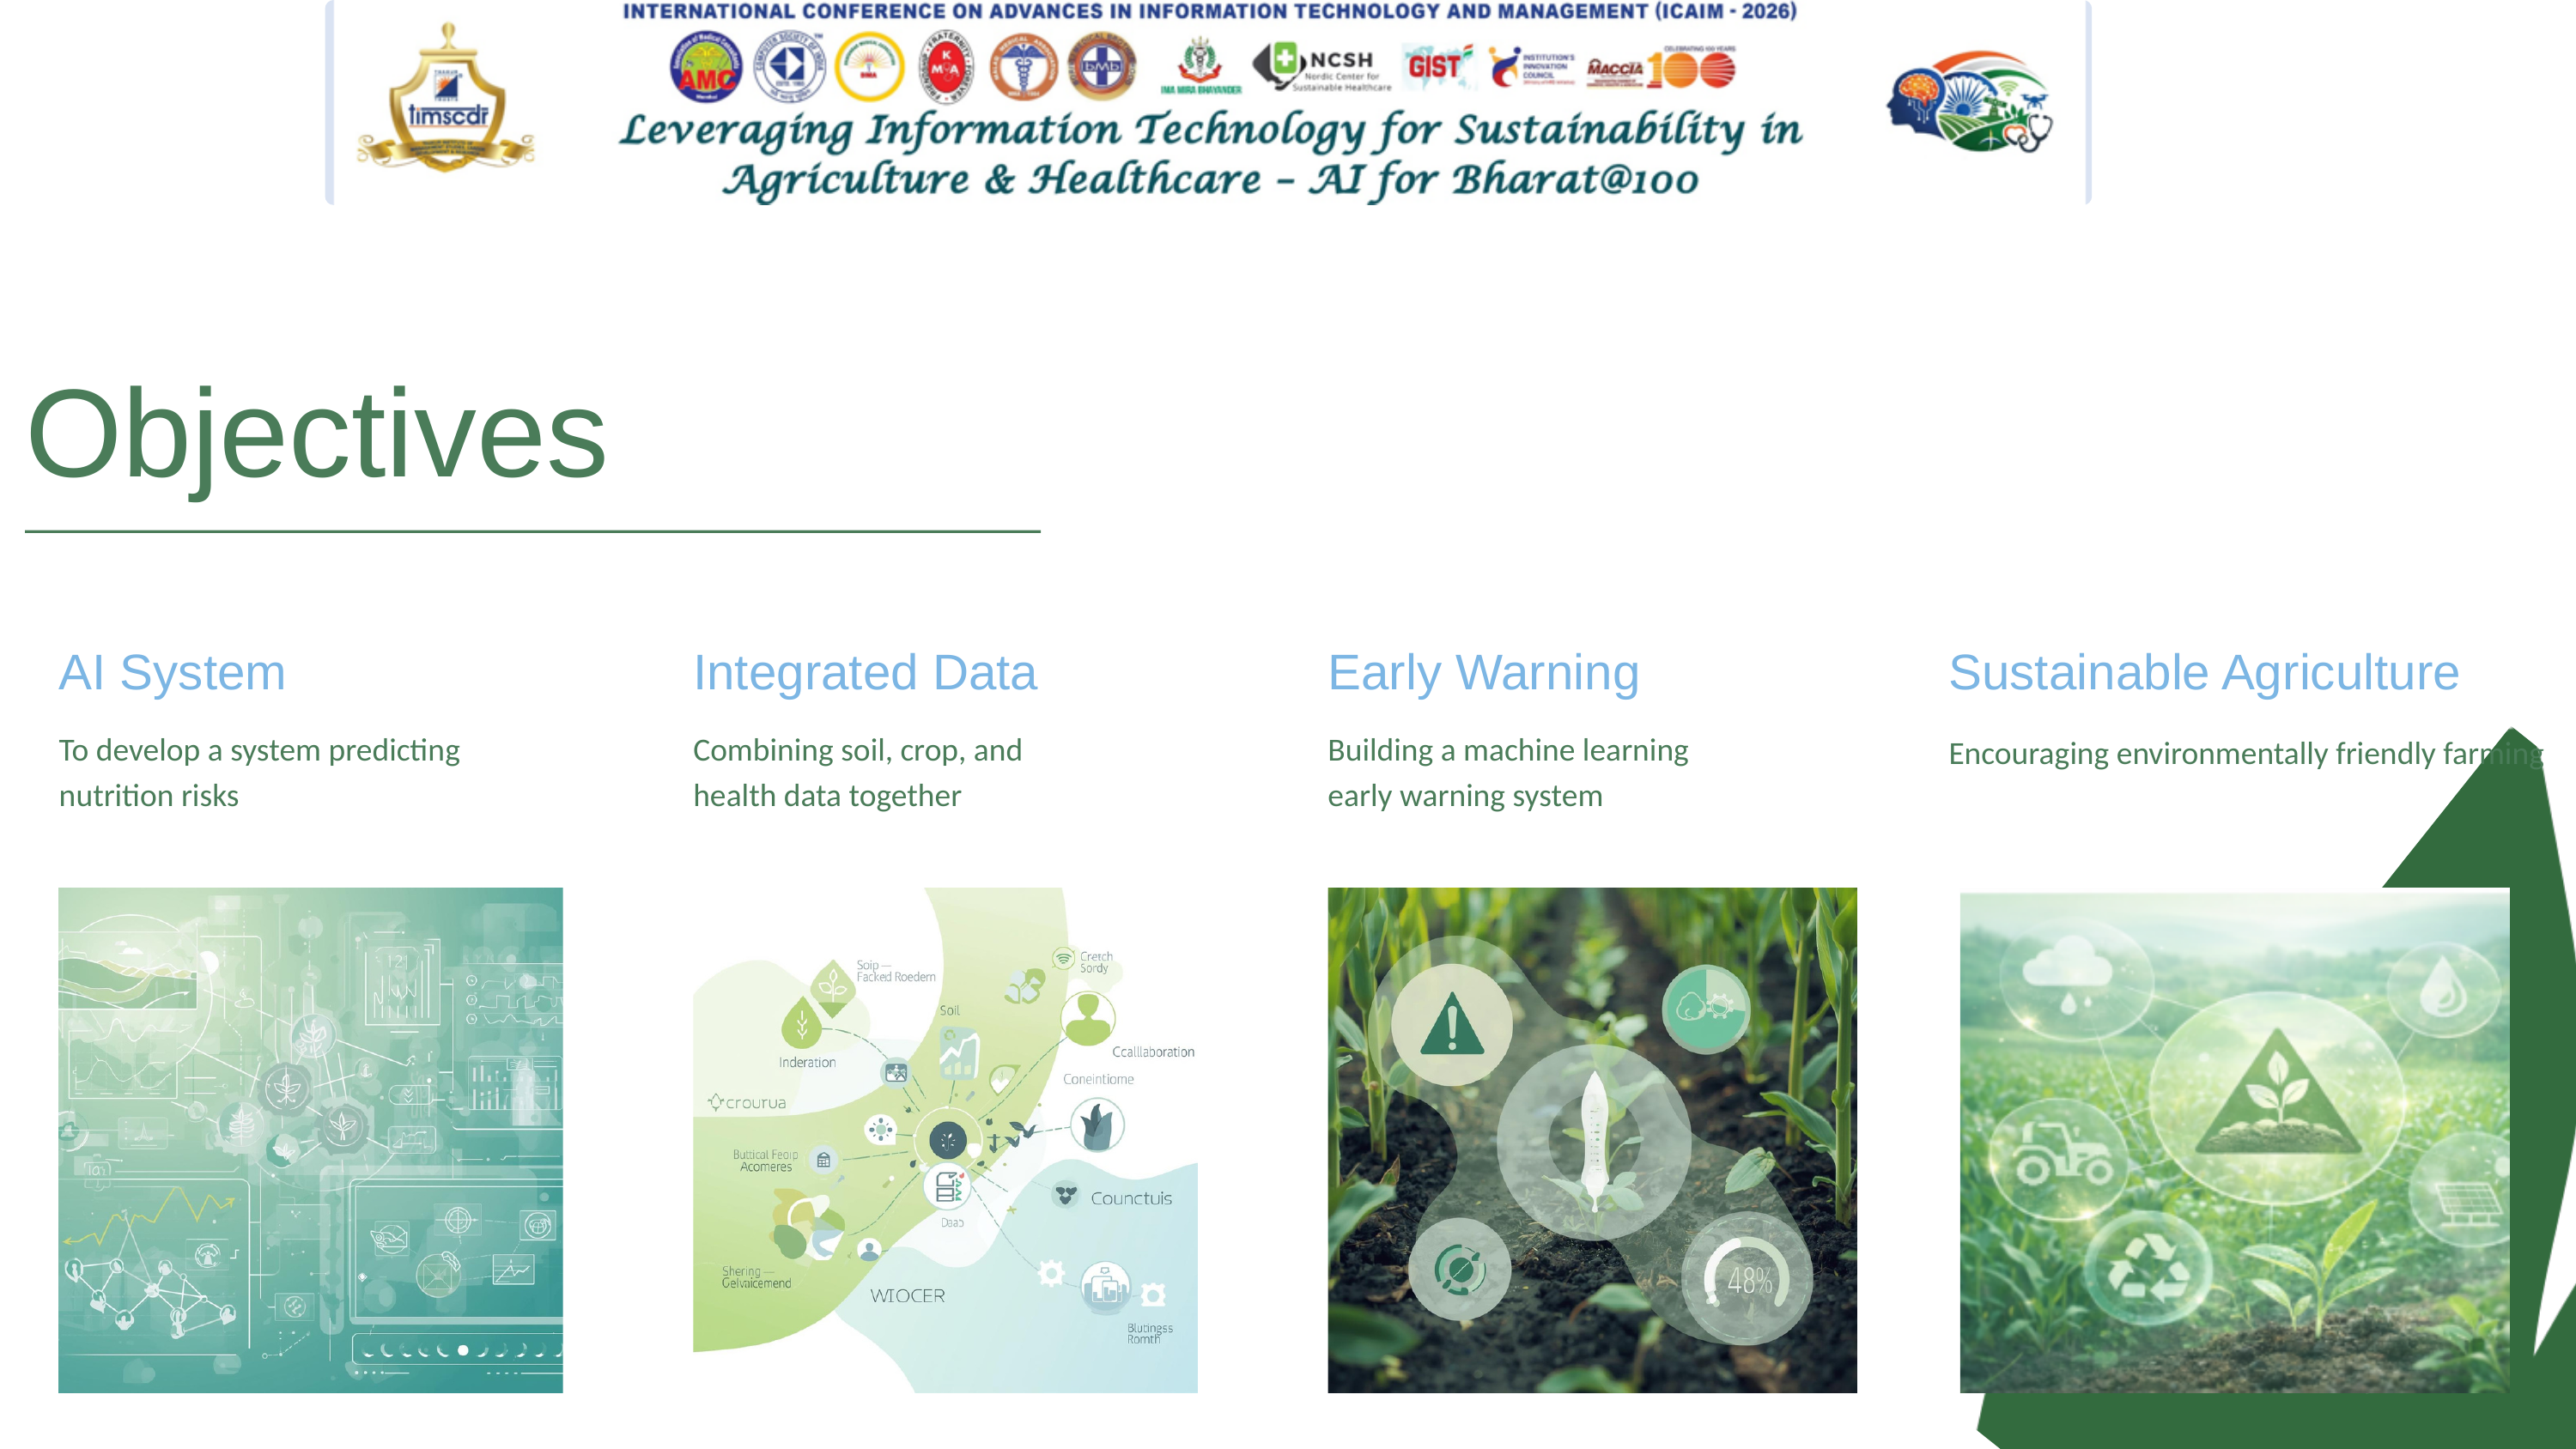

Objectives

AI System
To develop a system predicting nutrition risks
Integrated Data
Combining soil, crop, and health data together
Early Warning
Building a machine learning early warning system
Sustainable Agriculture
Encouraging environmentally friendly farming